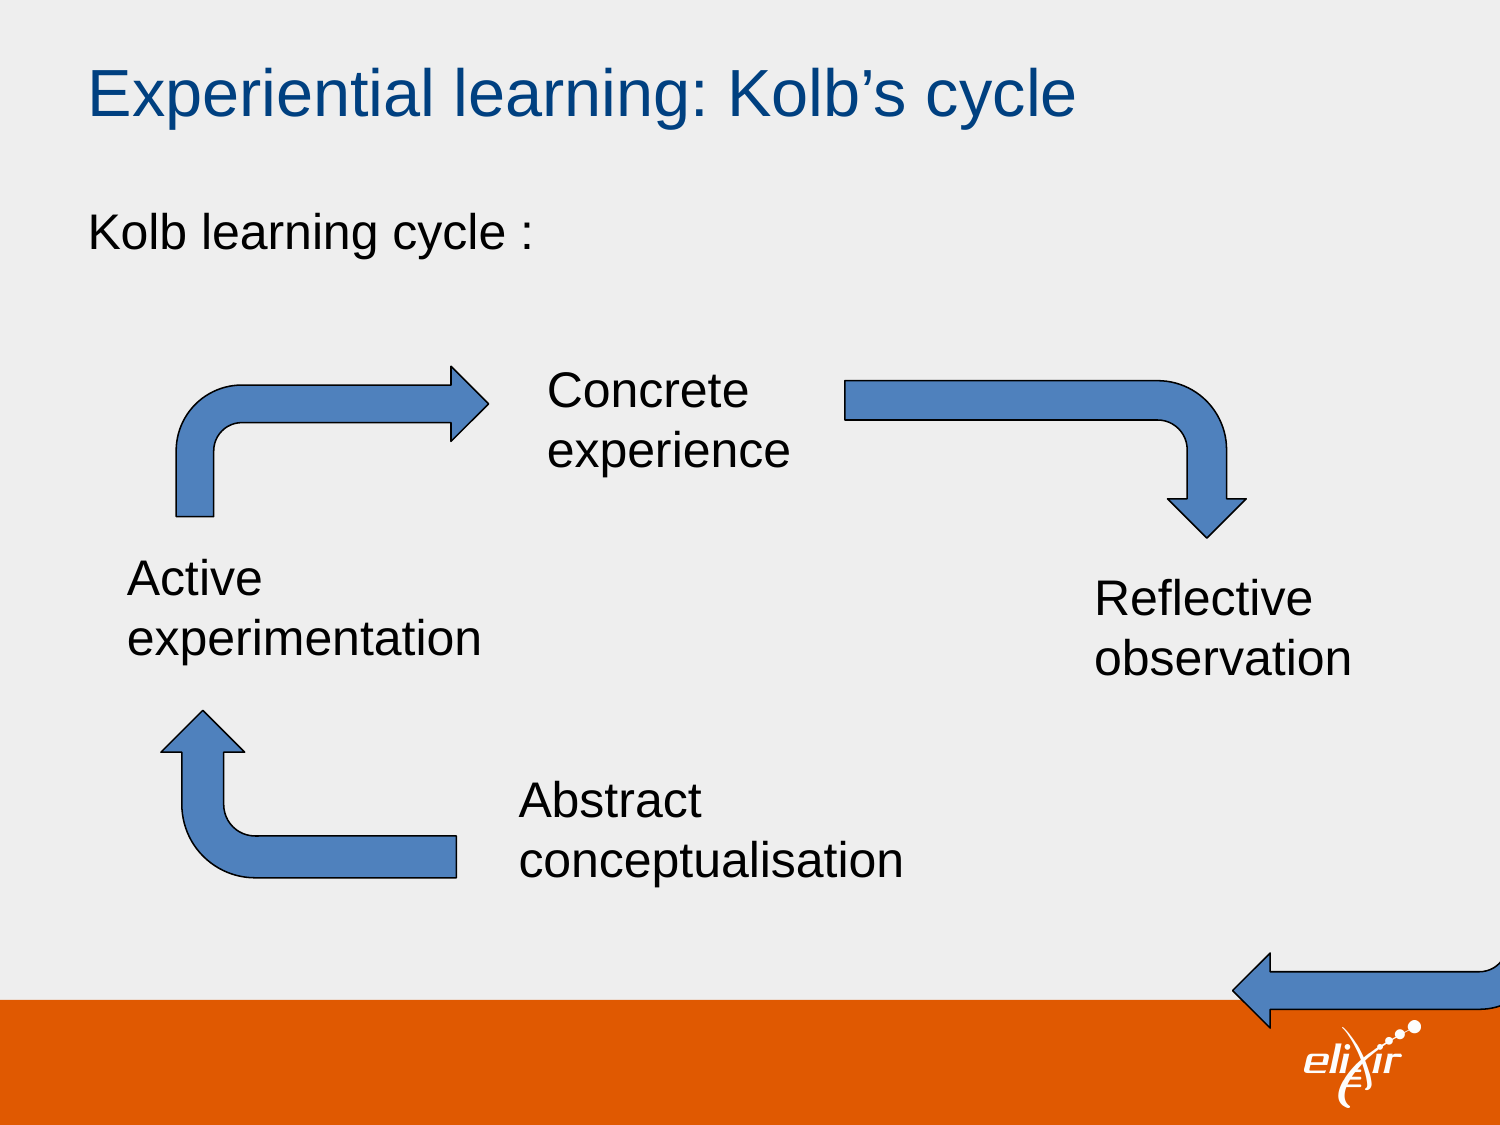

Experiential learning: Kolb’s cycle
Kolb learning cycle :

Concrete
experience

Active
experimentation
Reflective
observation

Abstract
conceptualisation